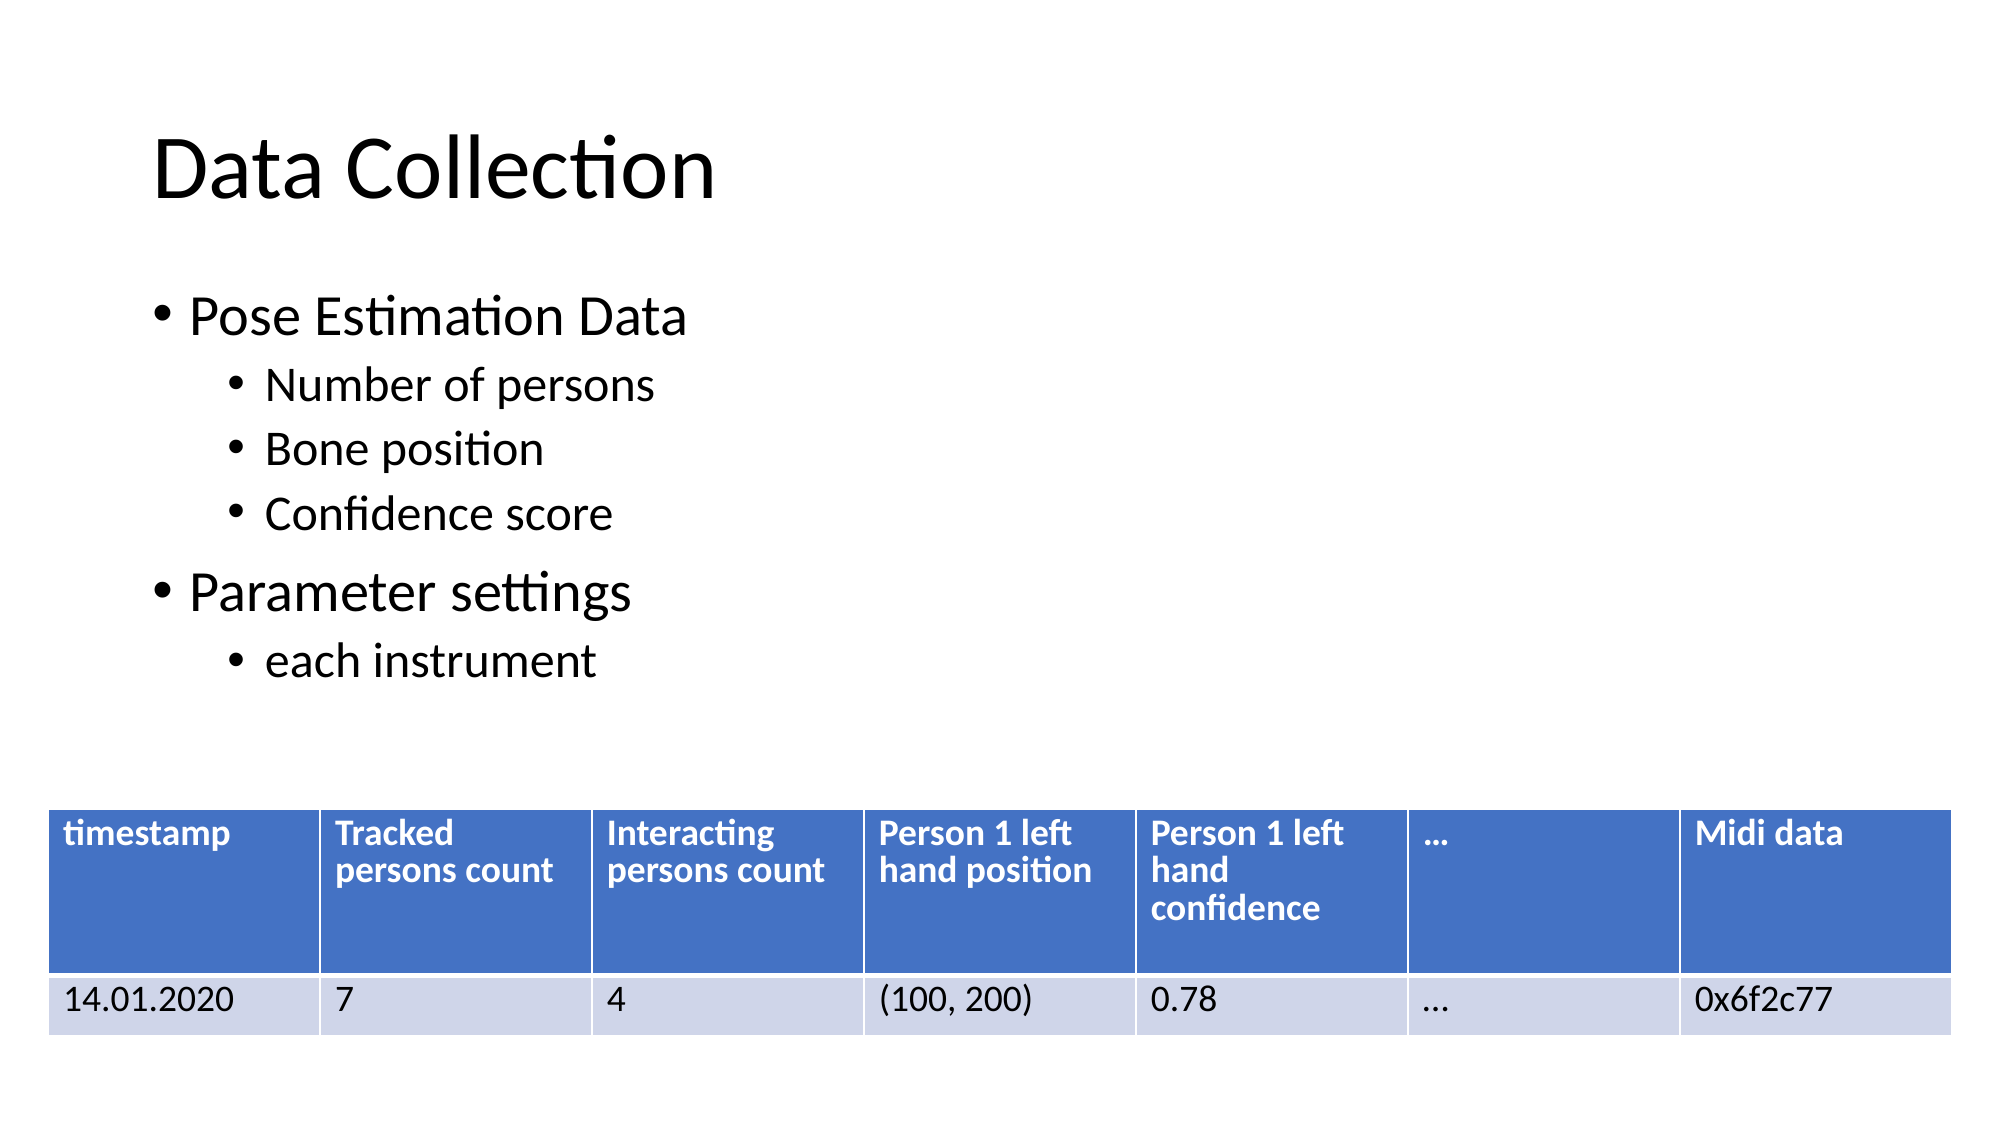

# Data Collection
Pose Estimation Data
Number of persons
Bone position
Confidence score
Parameter settings
each instrument
| timestamp | Tracked persons count | Interacting persons count | Person 1 left hand position | Person 1 left hand confidence | … | Midi data |
| --- | --- | --- | --- | --- | --- | --- |
| 14.01.2020 | 7 | 4 | (100, 200) | 0.78 | … | 0x6f2c77 |